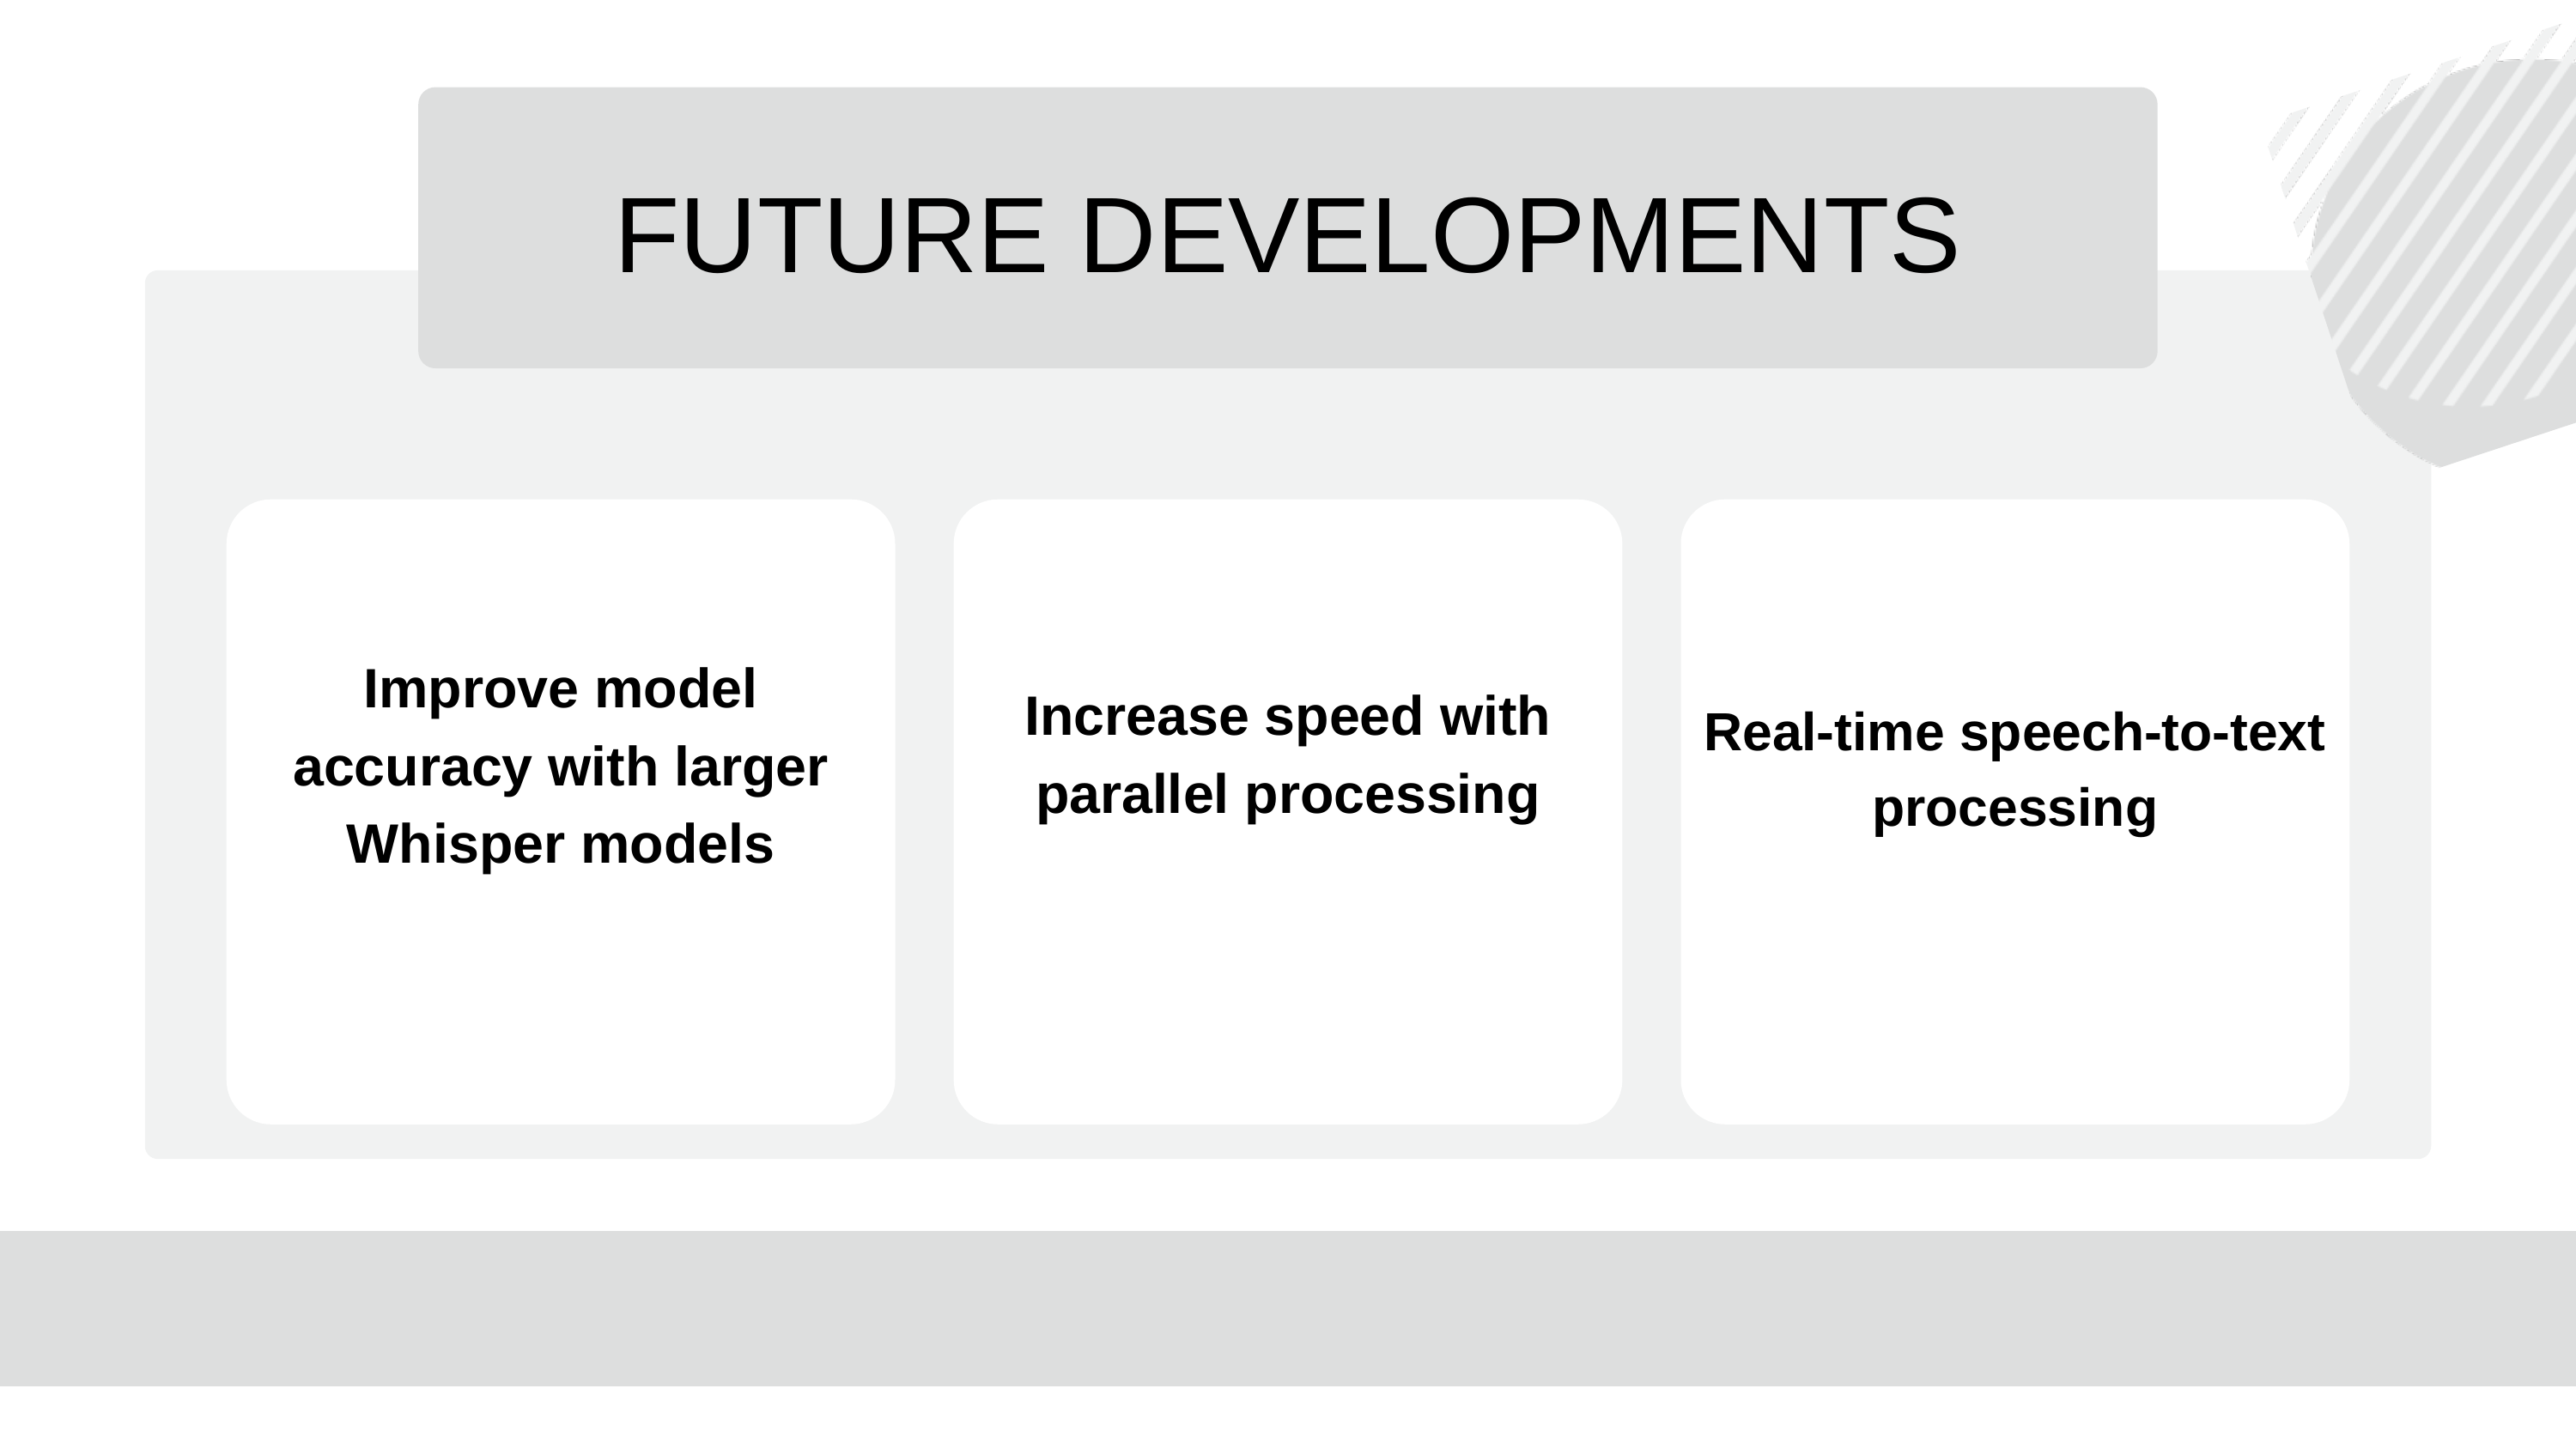

FUTURE DEVELOPMENTS

Real-time speech-to-text processing

Improve model accuracy with larger Whisper models
Increase speed with parallel processing